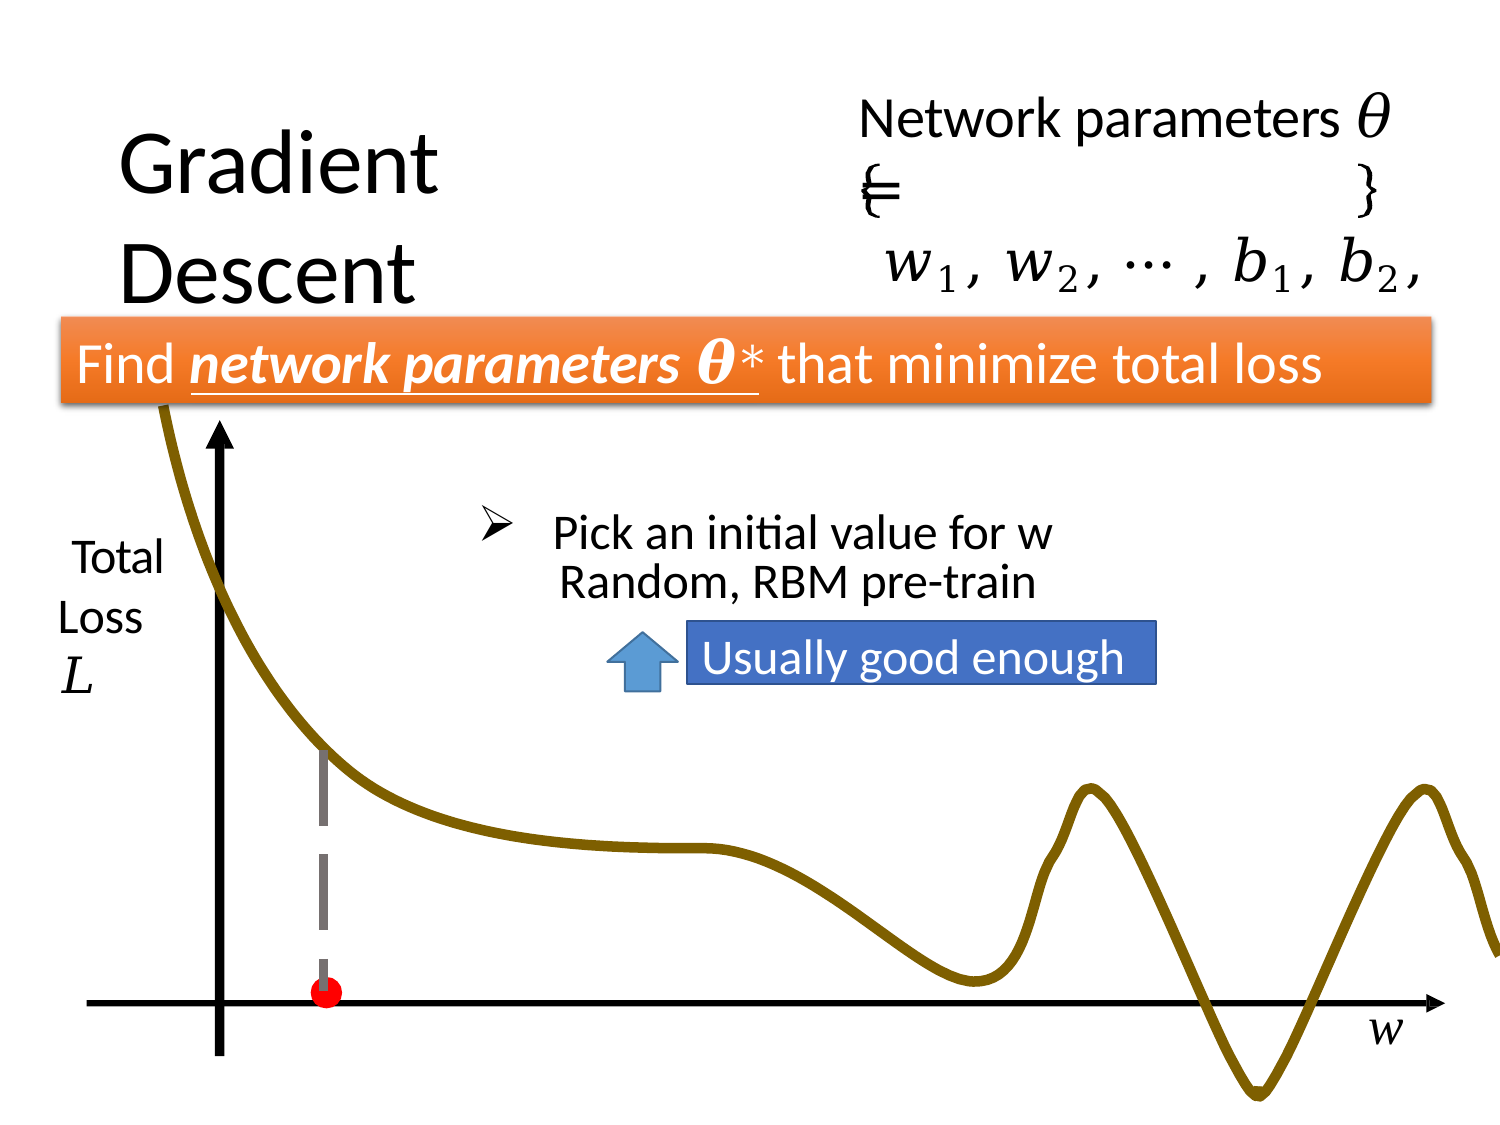

# Network parameters 𝜃  =
𝑤1, 𝑤2, ⋯ , 𝑏1, 𝑏2, ⋯
Gradient Descent

Find network parameters 𝜽∗ that minimize total loss  L
Pick an initial value for w

Total  Loss  𝐿
Random, RBM pre-train
Usually good enough

w